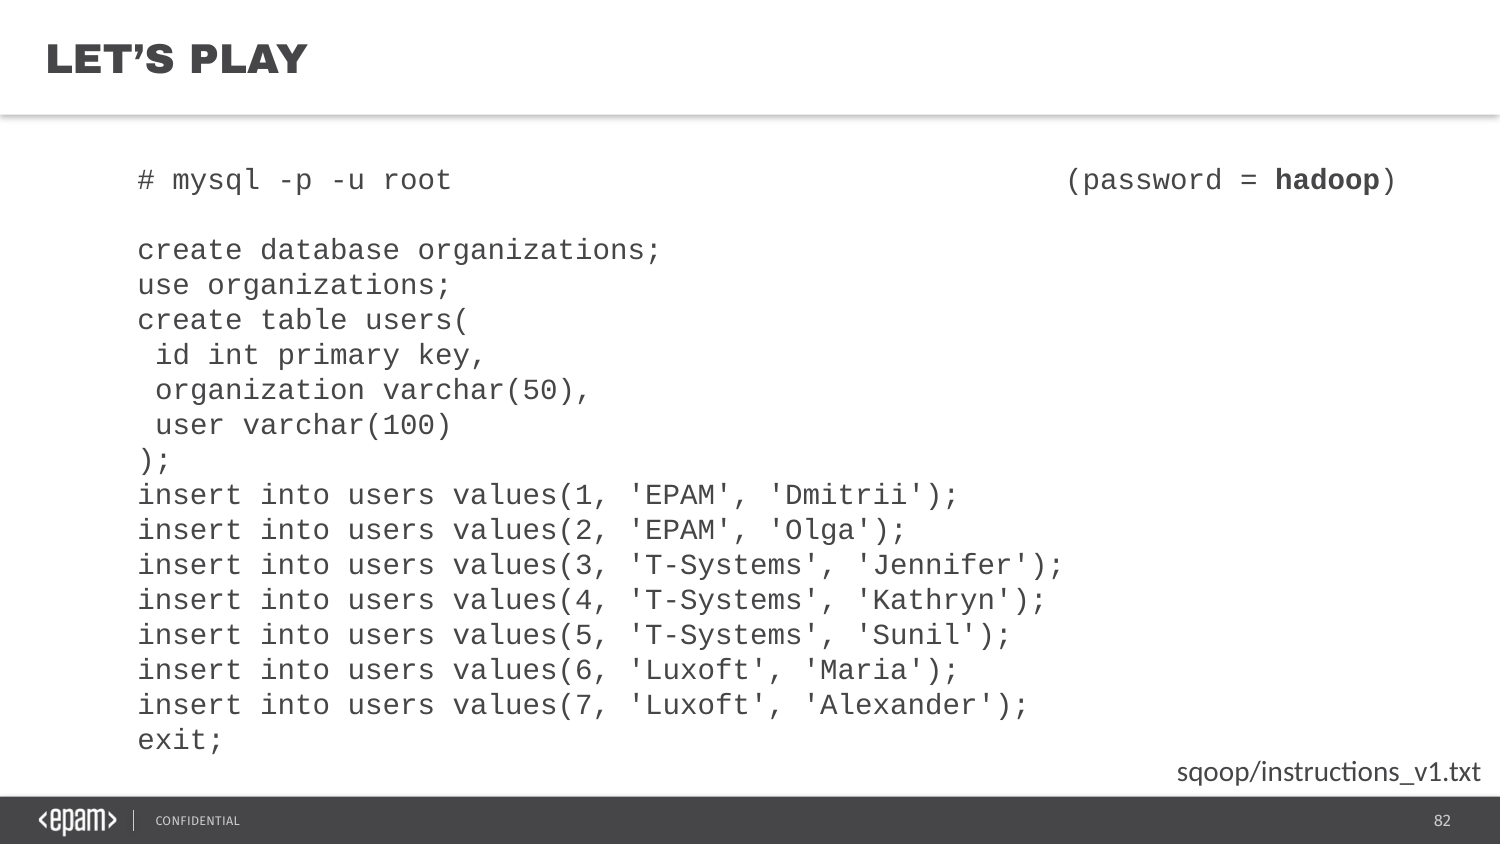

Let’s Play
# mysql -p -u root                                   (password = hadoop) create database organizations; use organizations; create table users(
 id int primary key,
 organization varchar(50),
 user varchar(100)
);
insert into users values(1, 'EPAM', 'Dmitrii');
insert into users values(2, 'EPAM', 'Olga');
insert into users values(3, 'T-Systems', 'Jennifer');
insert into users values(4, 'T-Systems', 'Kathryn');
insert into users values(5, 'T-Systems', 'Sunil');
insert into users values(6, 'Luxoft', 'Maria');
insert into users values(7, 'Luxoft', 'Alexander');
exit;
sqoop/instructions_v1.txt